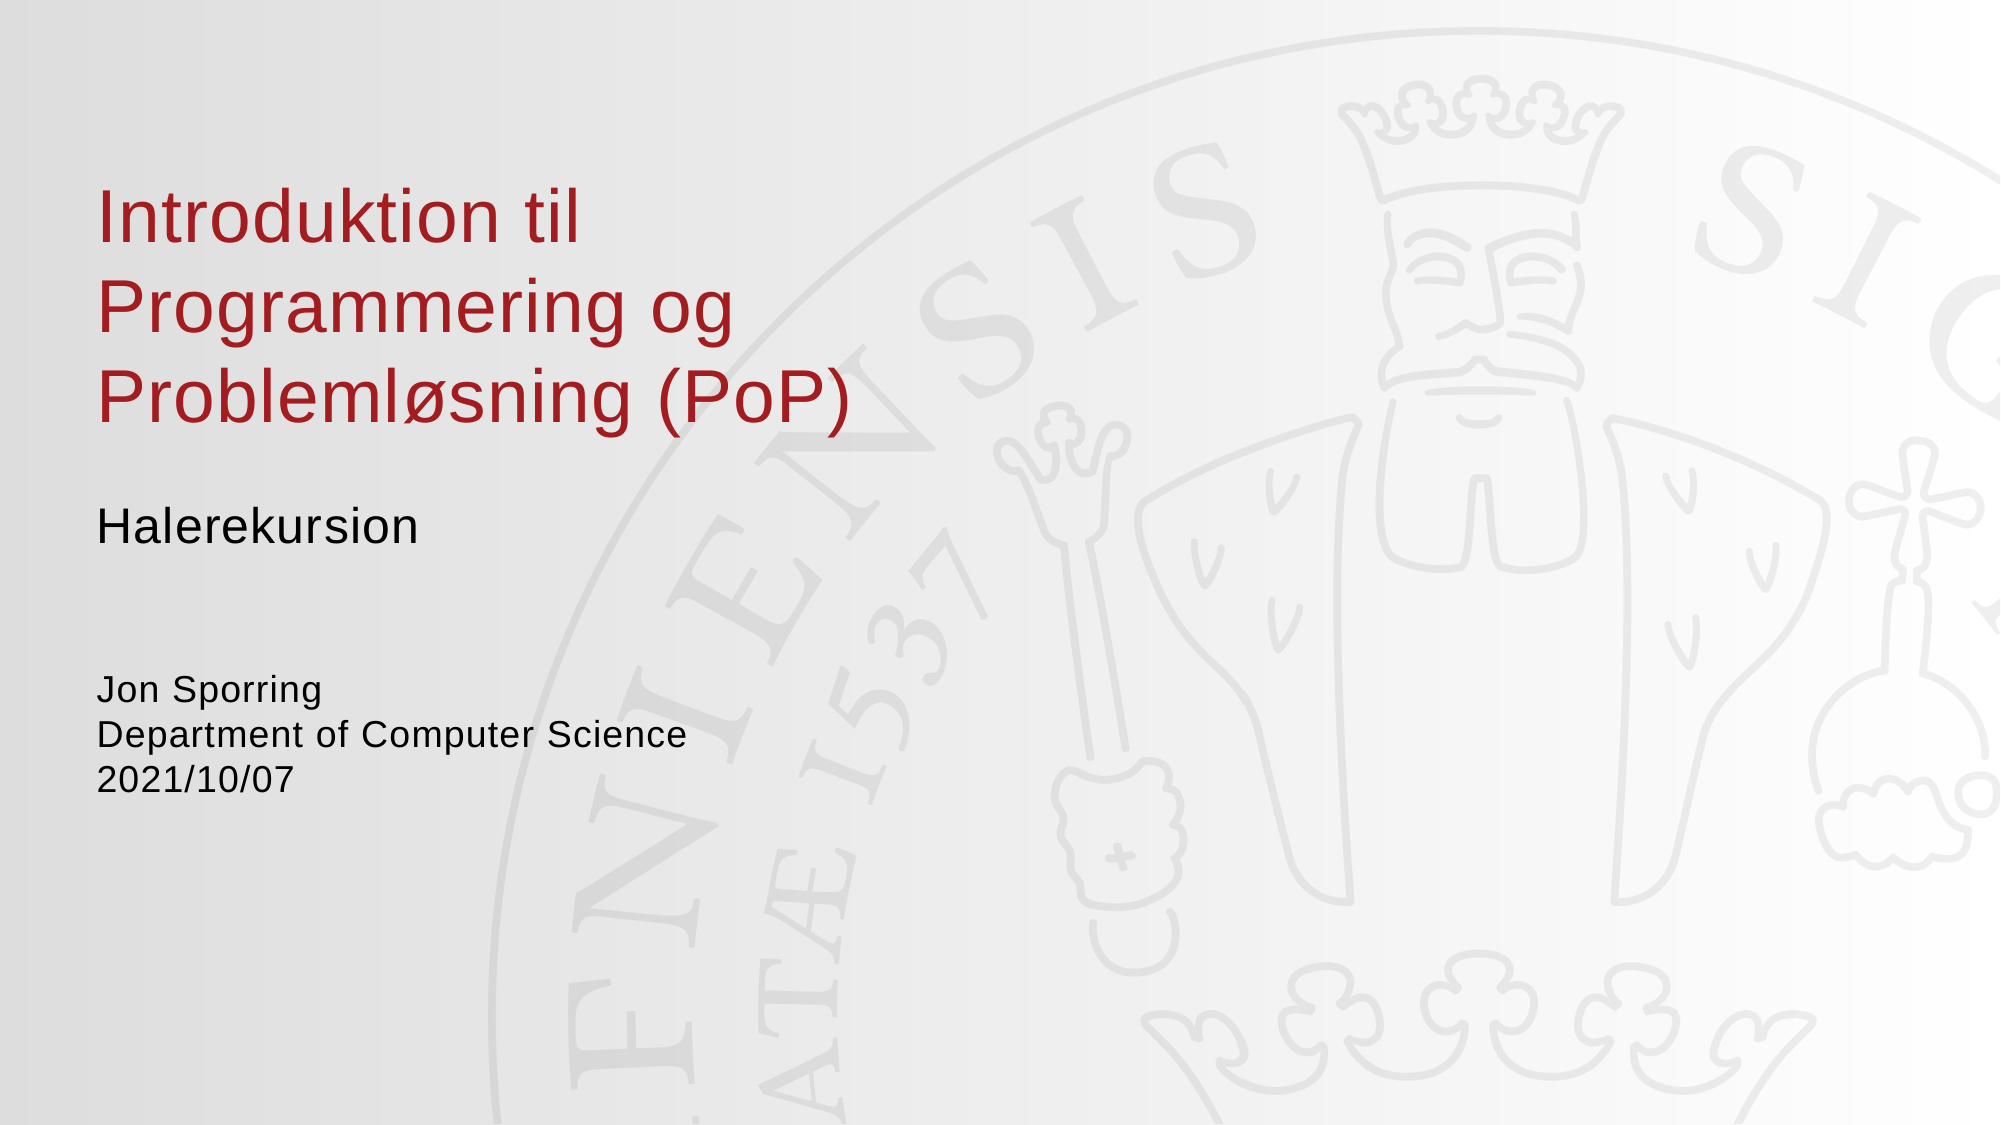

27/09/2022
1
#
Introduktion til Programmering og Problemløsning (PoP)
Halerekursion
Jon Sporring
Department of Computer Science
2021/10/07